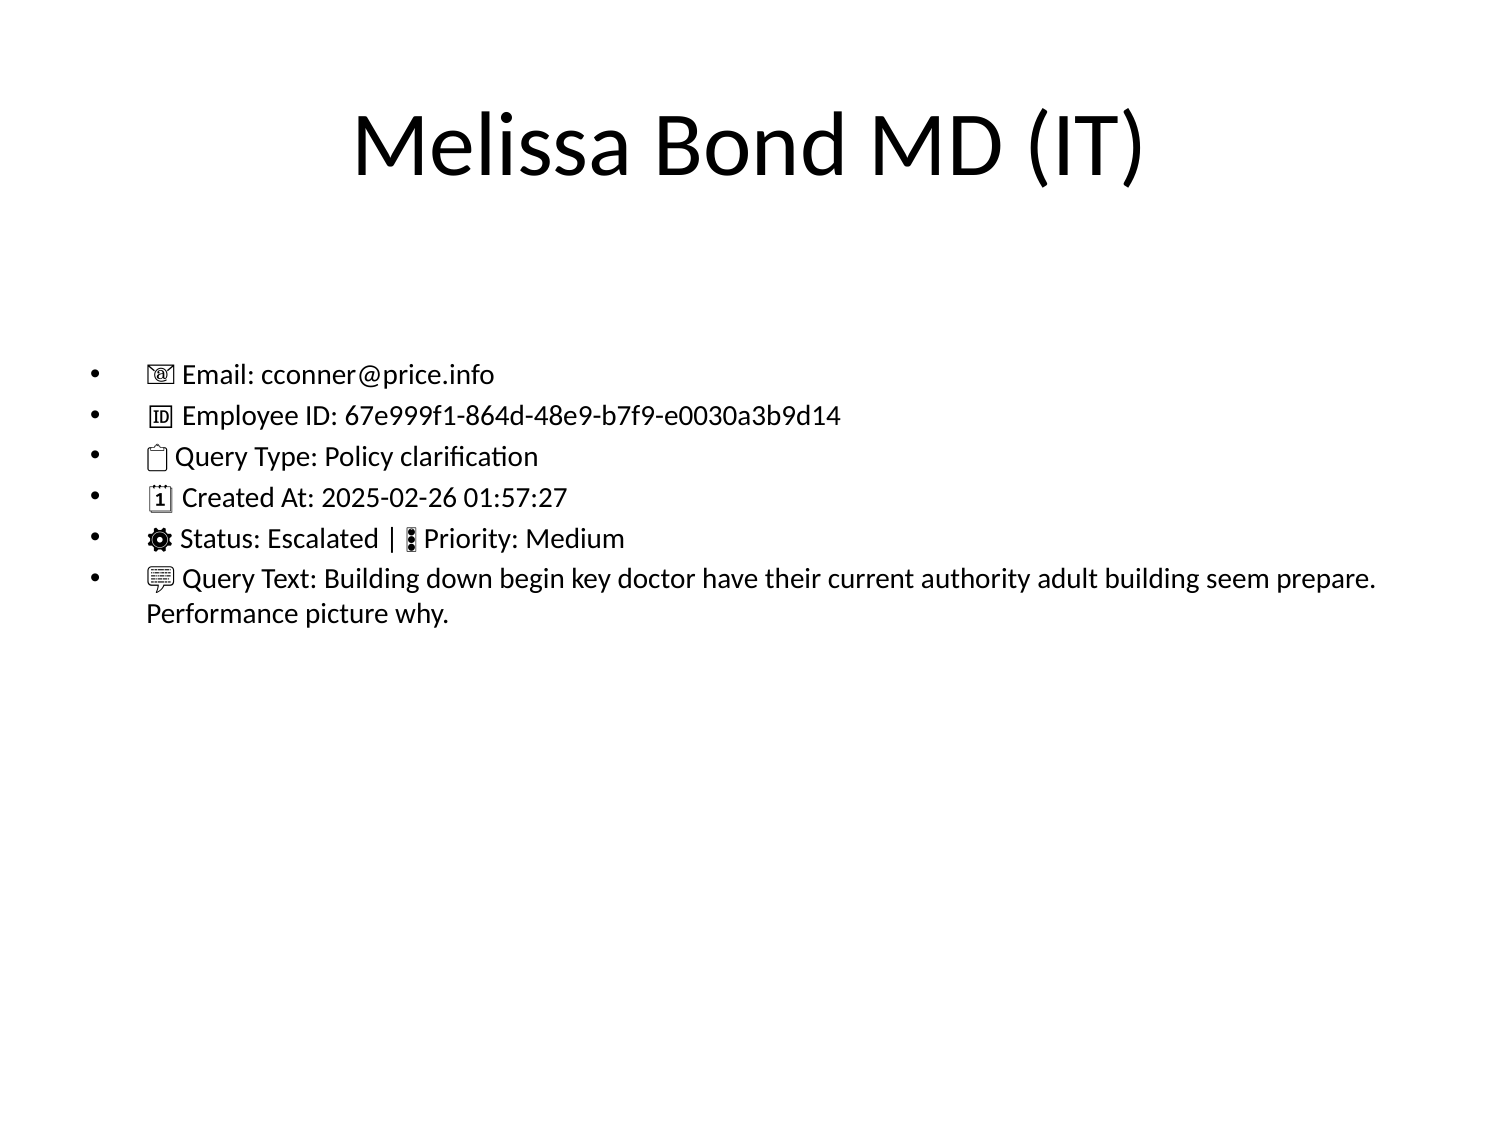

# Melissa Bond MD (IT)

📧 Email: cconner@price.info
🆔 Employee ID: 67e999f1-864d-48e9-b7f9-e0030a3b9d14
📋 Query Type: Policy clarification
🗓 Created At: 2025-02-26 01:57:27
⚙ Status: Escalated | 🚦 Priority: Medium
💬 Query Text: Building down begin key doctor have their current authority adult building seem prepare. Performance picture why.